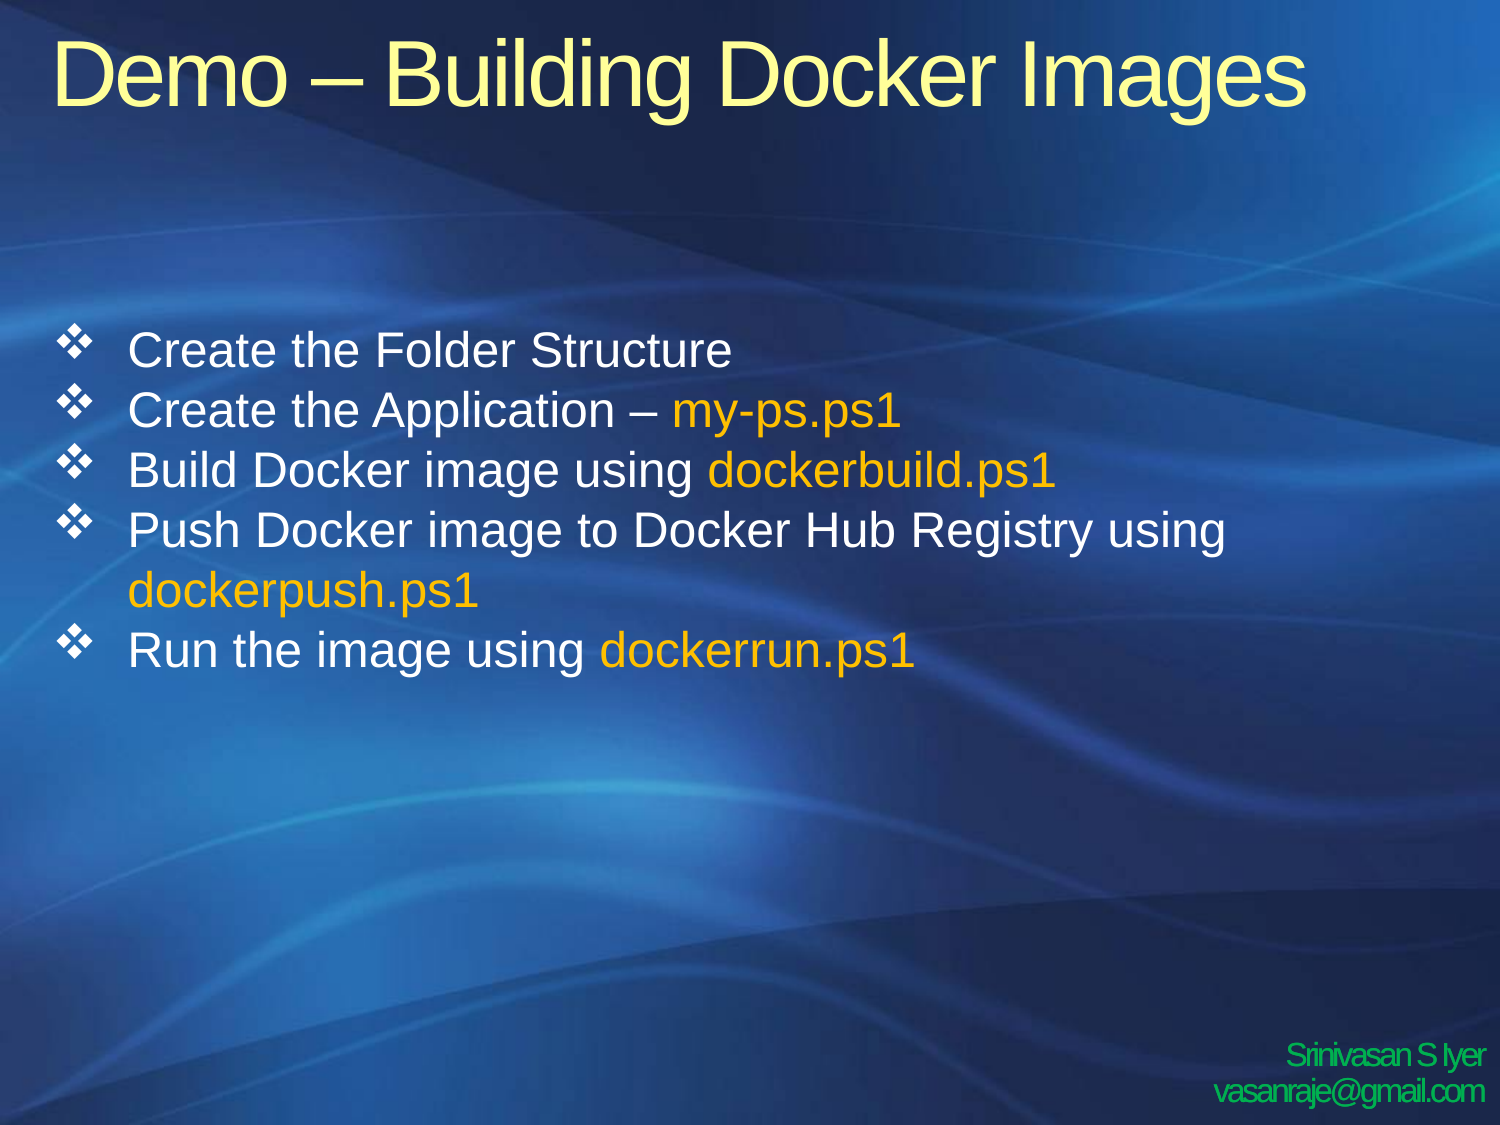

Demo – Building Docker Images

Create the Folder Structure
Create the Application – my-ps.ps1
Build Docker image using dockerbuild.ps1
Push Docker image to Docker Hub Registry using dockerpush.ps1
Run the image using dockerrun.ps1